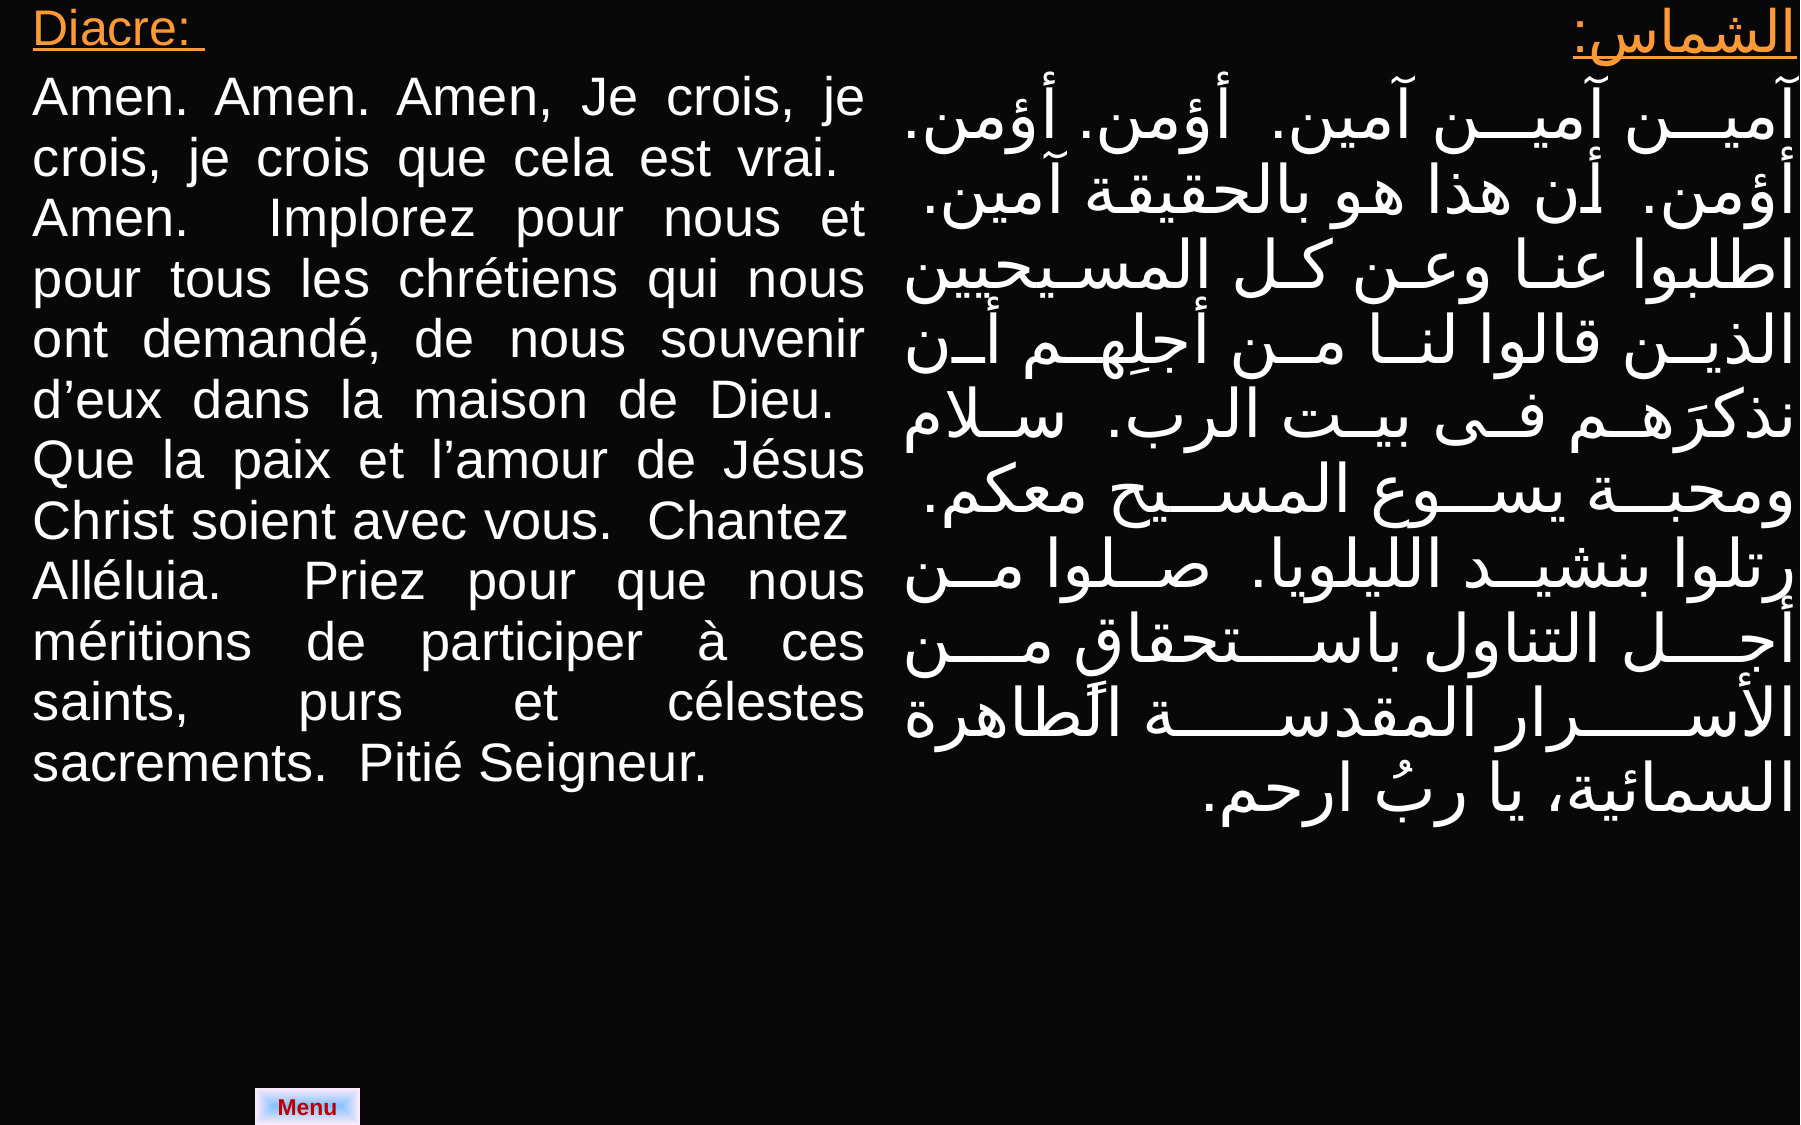

| Diacre: Amen. Amen. Amen, Je crois, je crois, je crois que cela est vrai. Amen. Implorez pour nous et pour tous les chrétiens qui nous ont demandé‚ de nous souvenir d’eux dans la maison de Dieu. Que la paix et l’amour de Jésus Christ soient avec vous. Chantez Alléluia. Priez pour que nous méritions de participer à ces saints, purs et célestes sacrements. Pitié Seigneur. | الشماس: آمين آمين آمين. أؤمن. أؤمن. أؤمن. أن هذا هو بالحقيقة آمين. اطلبوا عنا وعن كل المسيحيين الذين قالوا لنا من أجلِهم أن نذكرَهم فى بيت الرب. سلام ومحبة يسوع المسيح معكم. رتلوا بنشيد الليلويا. صلوا من أجل التناول باستحقاقٍ من الأسرار المقدسة الطاهرة السمائية، يا ربُ ارحم. |
| --- | --- |

Menu